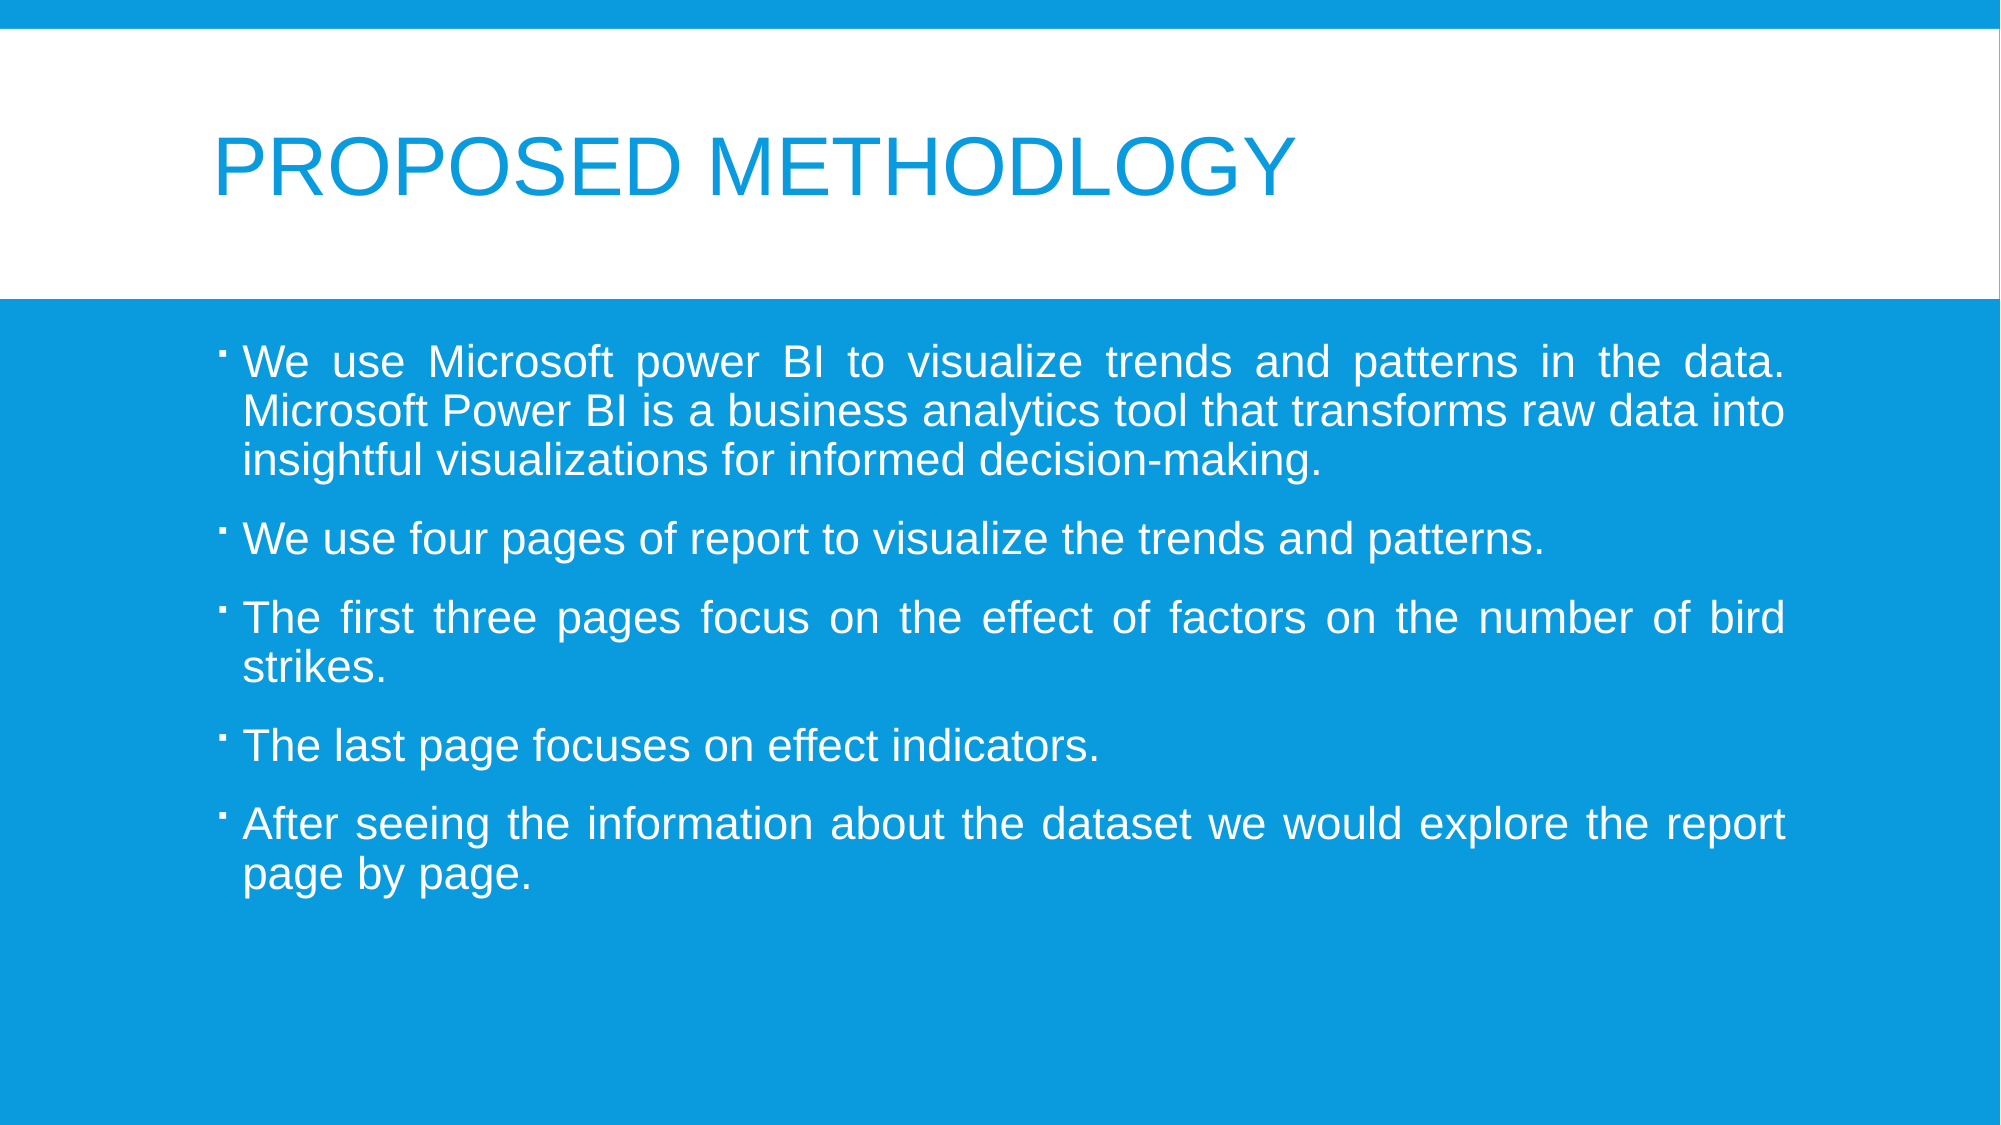

# Proposed methodlogy
We use Microsoft power BI to visualize trends and patterns in the data. Microsoft Power BI is a business analytics tool that transforms raw data into insightful visualizations for informed decision-making.
We use four pages of report to visualize the trends and patterns.
The first three pages focus on the effect of factors on the number of bird strikes.
The last page focuses on effect indicators.
After seeing the information about the dataset we would explore the report page by page.